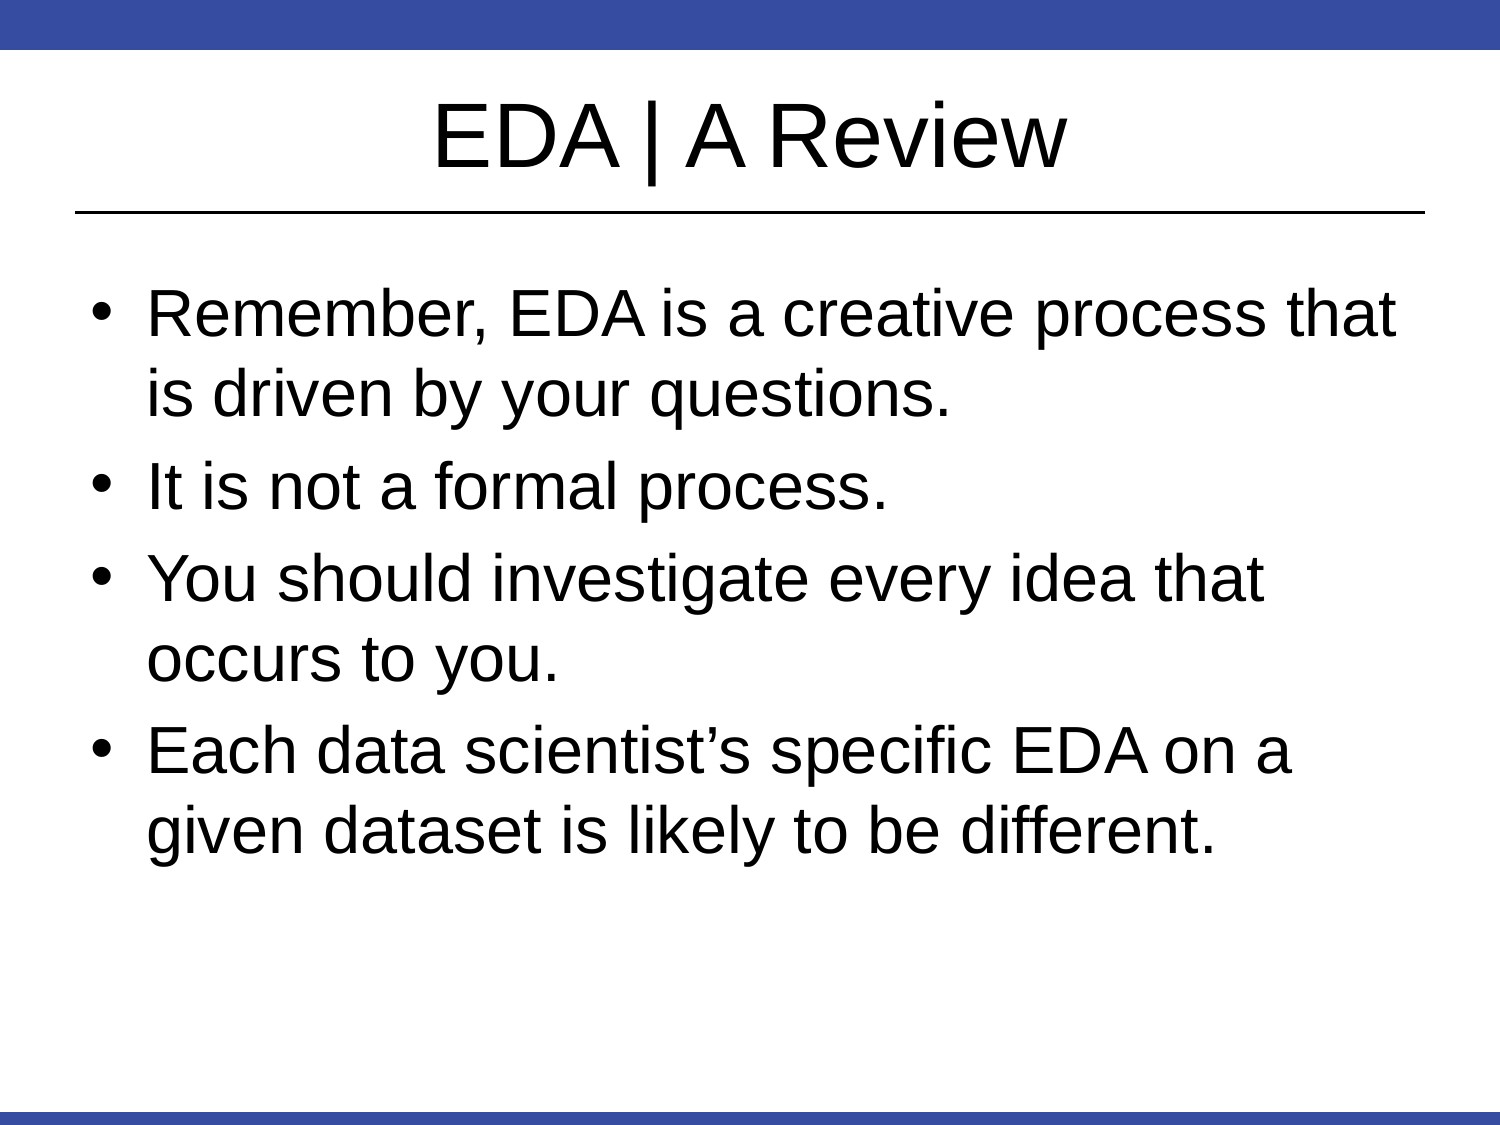

# EDA | A Review
Remember, EDA is a creative process that is driven by your questions.
It is not a formal process.
You should investigate every idea that occurs to you.
Each data scientist’s specific EDA on a given dataset is likely to be different.